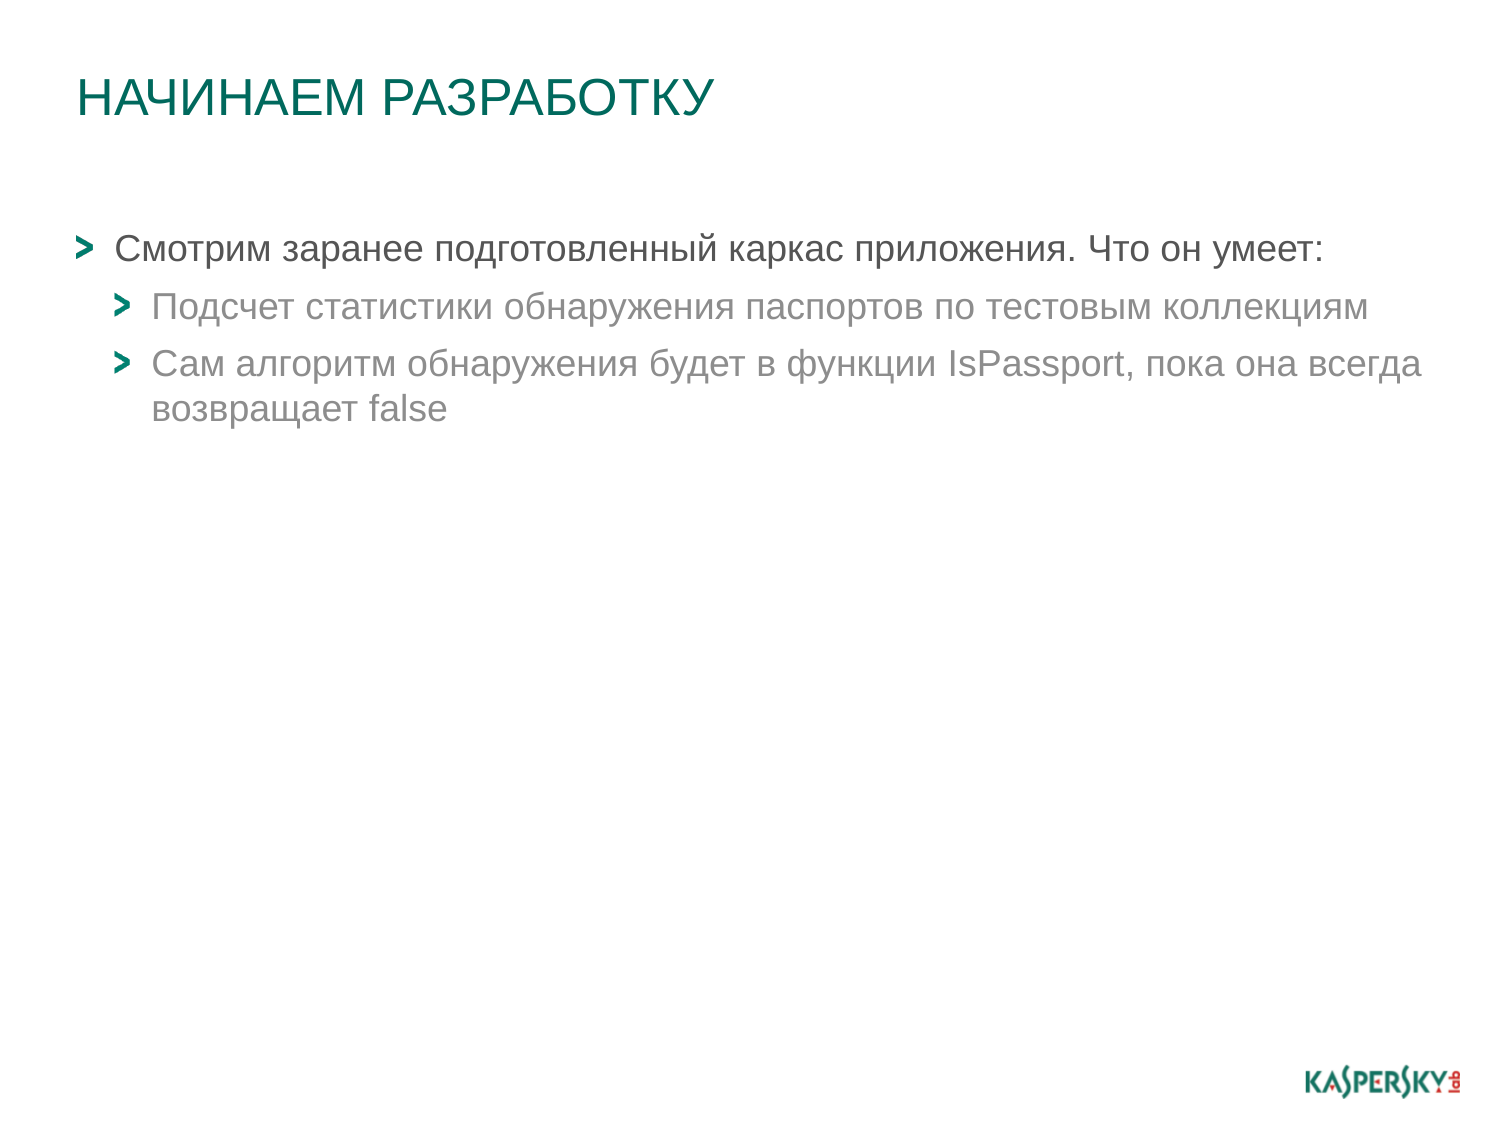

# Начинаем разработку
Смотрим заранее подготовленный каркас приложения. Что он умеет:
Подсчет статистики обнаружения паспортов по тестовым коллекциям
Сам алгоритм обнаружения будет в функции IsPassport, пока она всегда возвращает false